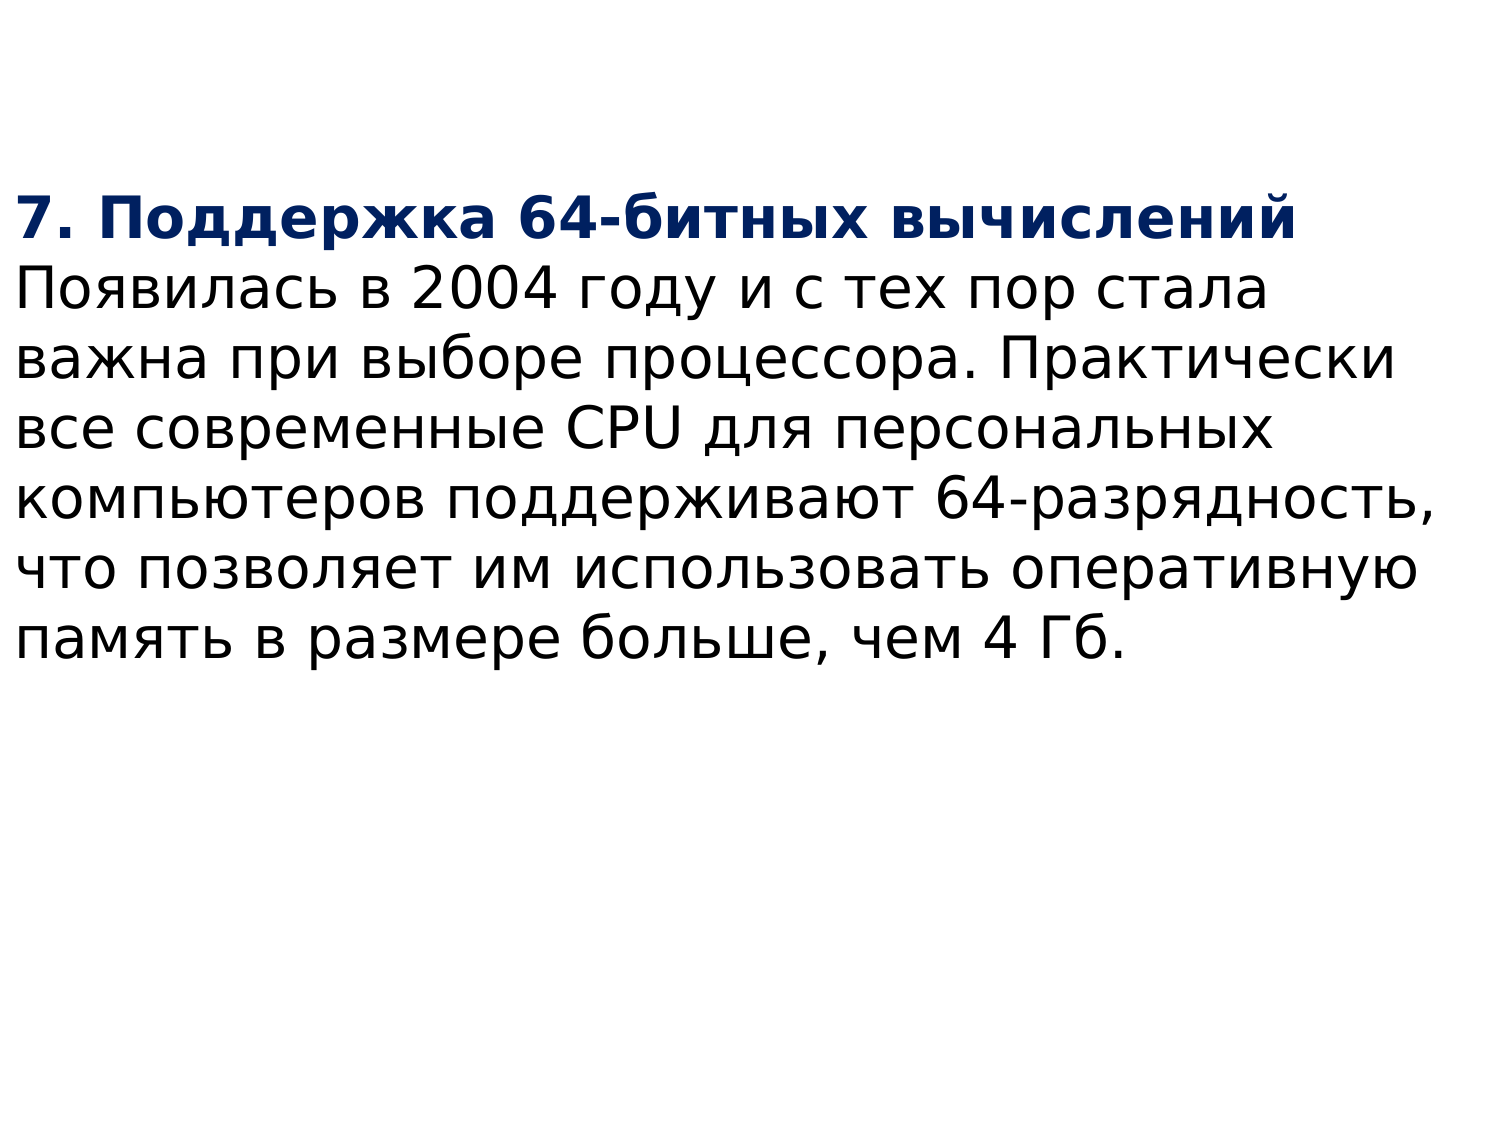

7. Поддержка 64-битных вычислений
Появилась в 2004 году и с тех пор стала важна при выборе процессора. Практически все современные CPU для персональных компьютеров поддерживают 64-разрядность, что позволяет им использовать оперативную память в размере больше, чем 4 Гб.